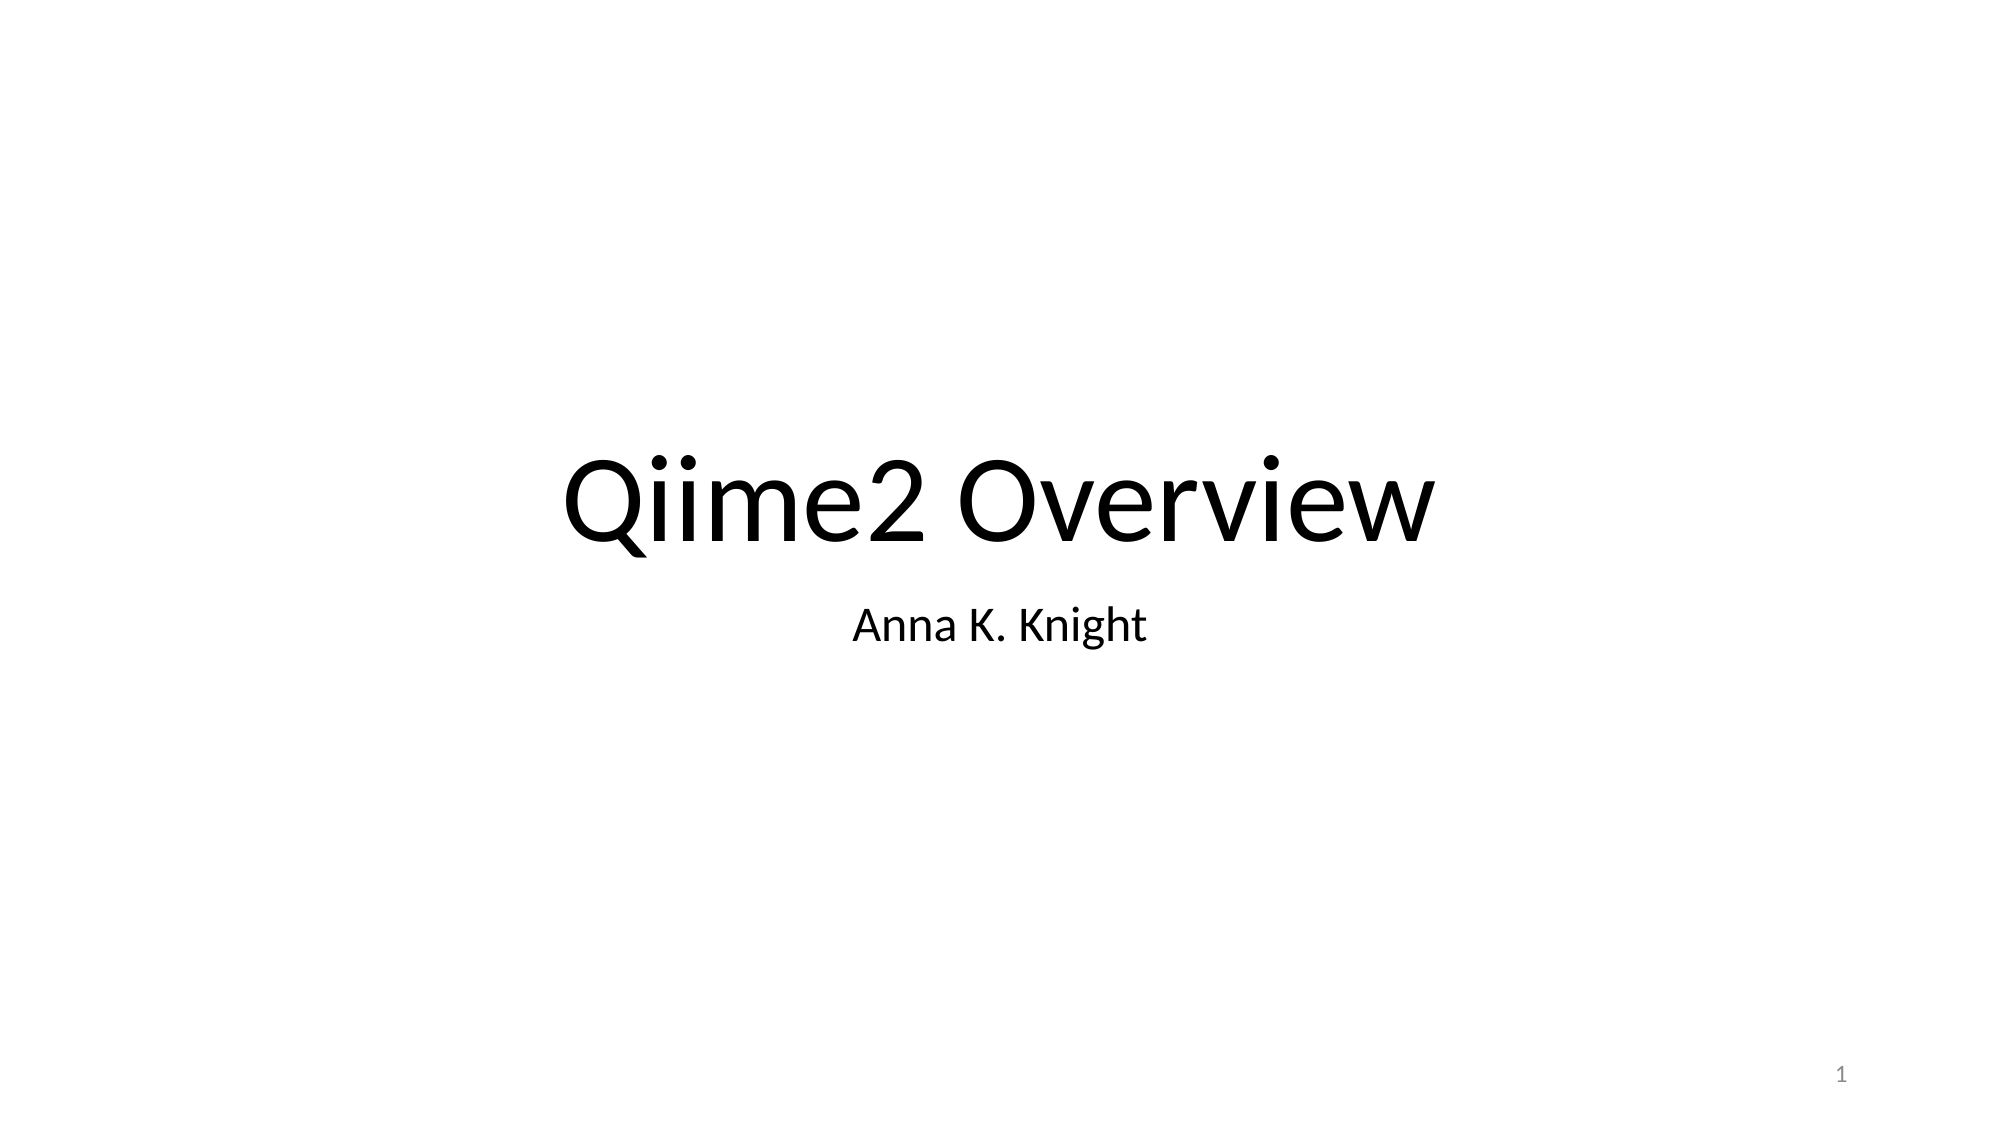

# Qiime2 Overview
Anna K. Knight
1